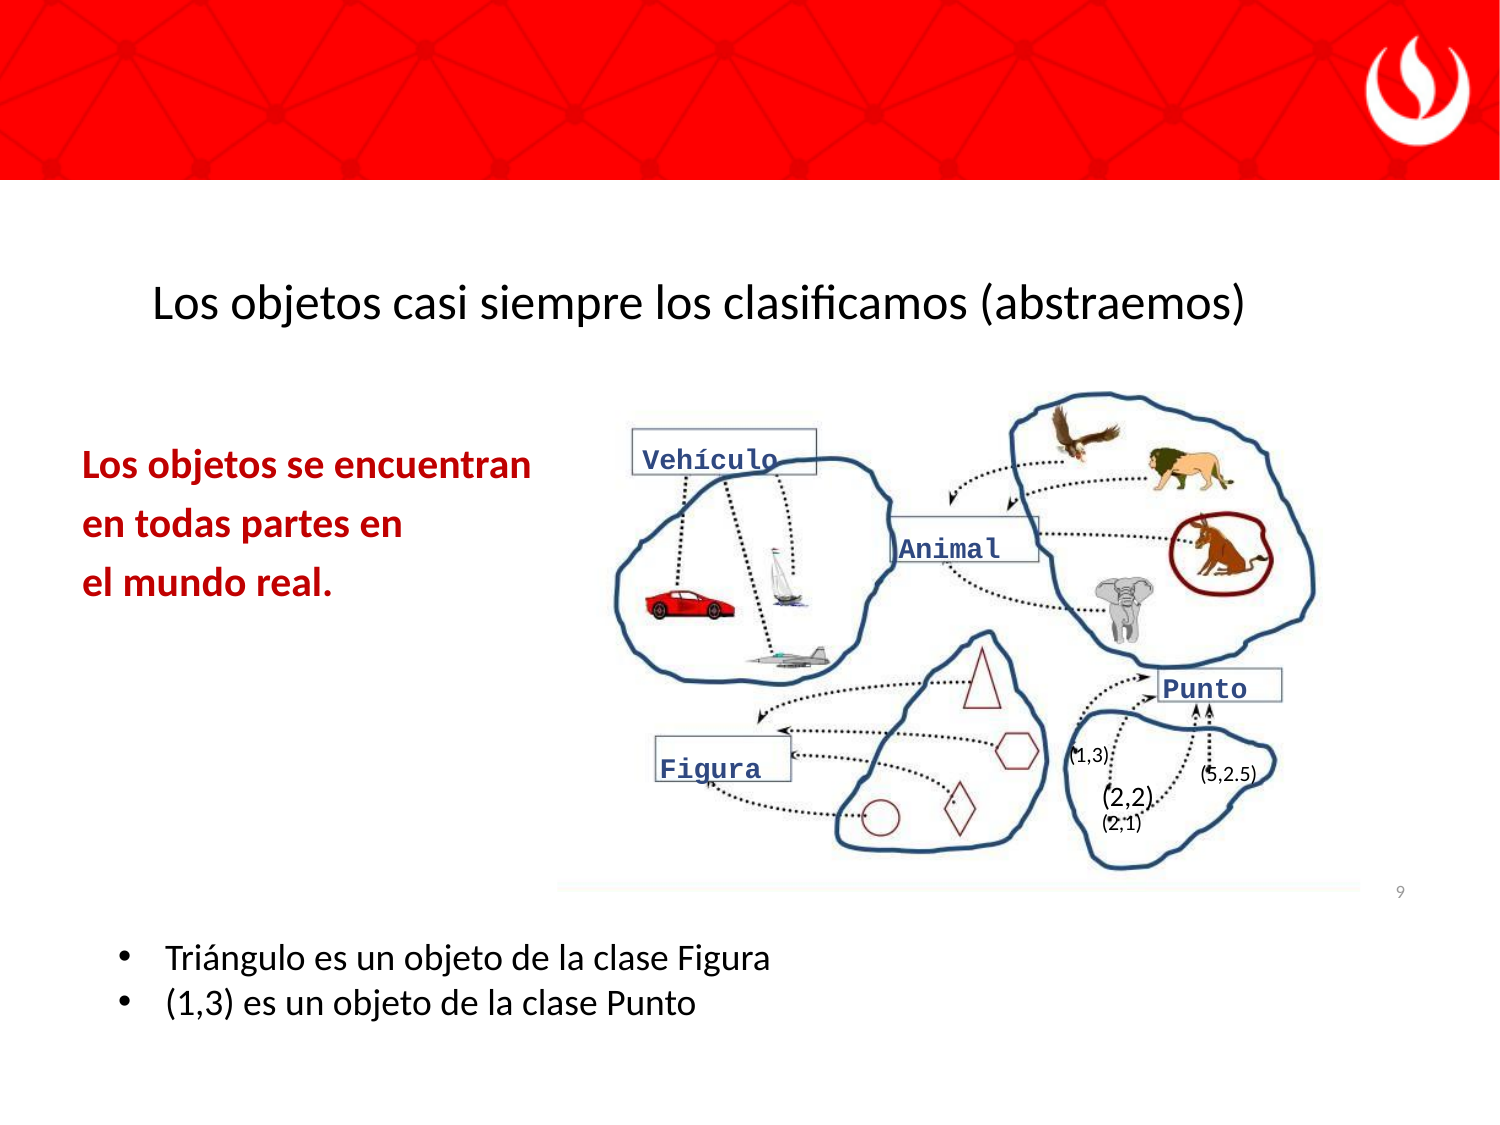

Los objetos casi siempre los clasificamos (abstraemos)

Los objetos se encuentran en todas partes en
el mundo real.

Vehículo

Animal

Punto

(1,3)

Figura

(5,2.5)

(2,2)

(2,1)

9

Triángulo es un objeto de la clase Figura
(1,3) es un objeto de la clase Punto